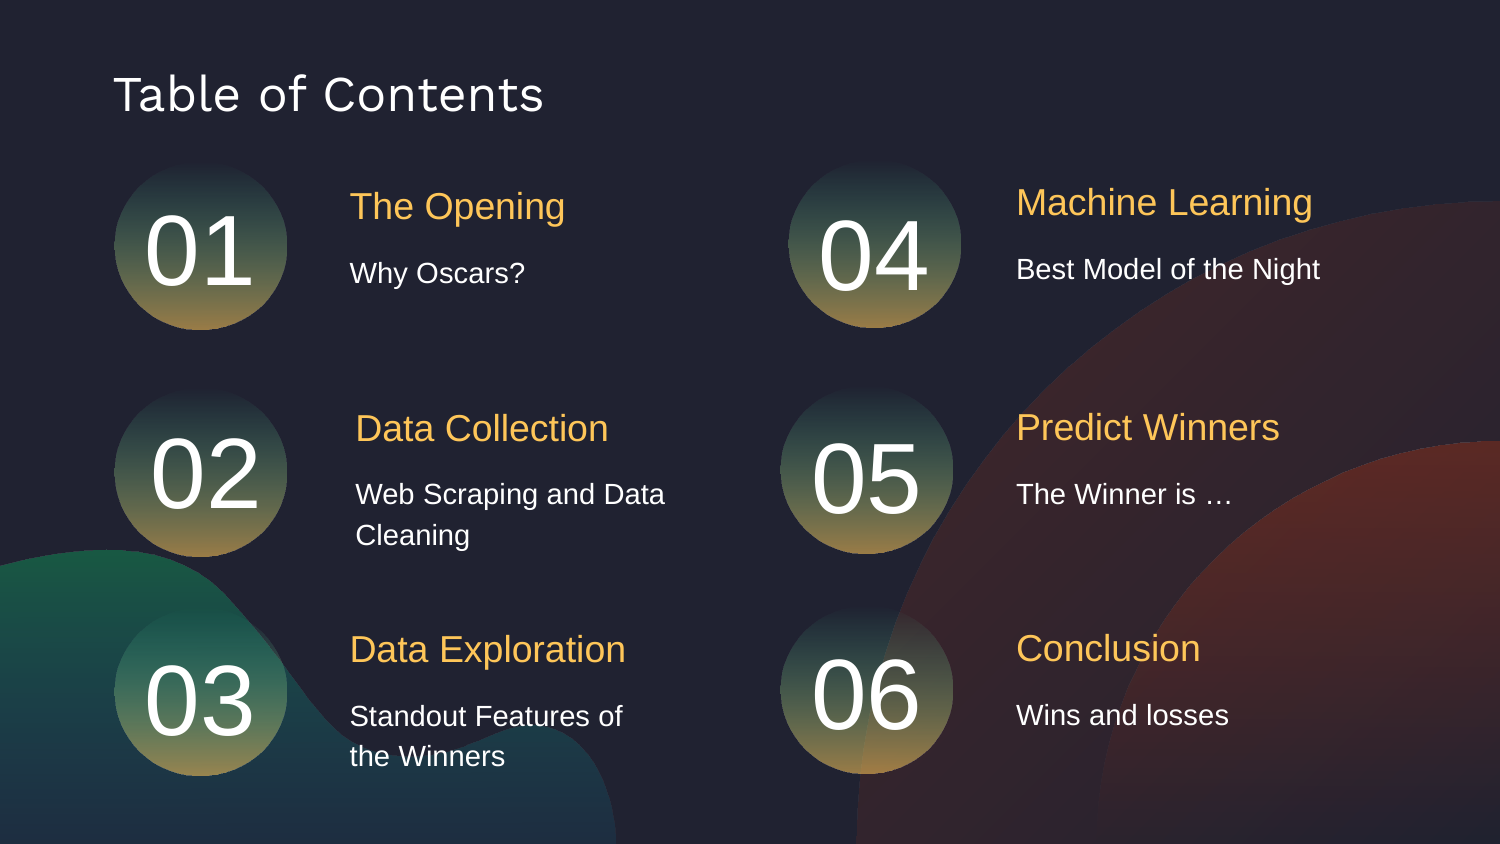

Table of Contents
Machine Learning

The Opening
01

04

Best Model of the Night
Why Oscars?
Predict Winners
Data Collection
02

05

The Winner is …
Web Scraping and Data Cleaning

Conclusion
# 06
Data Exploration

03
Wins and losses
Standout Features of the Winners